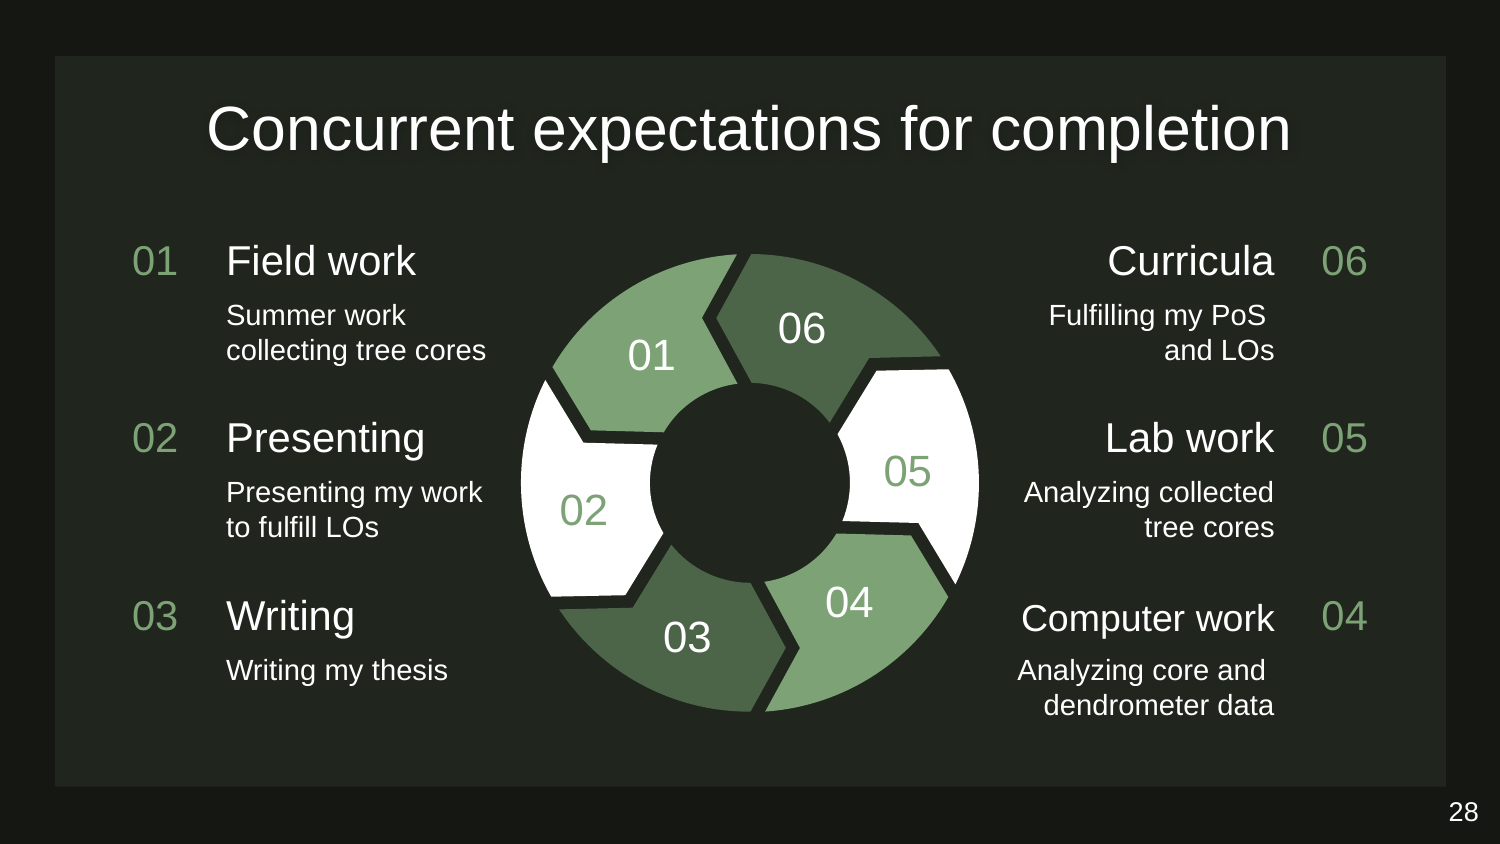

# Concurrent expectations for completion
01
Field work
Curricula
06

Summer work collecting tree cores
Fulfilling my PoS
and LOs
06
01
02
Presenting
Lab work
05
05
Presenting my work to fulfill LOs
Analyzing collected tree cores
02
04
03
Writing
Computer work
04
03
Writing my thesis
Analyzing core and  dendrometer data
28